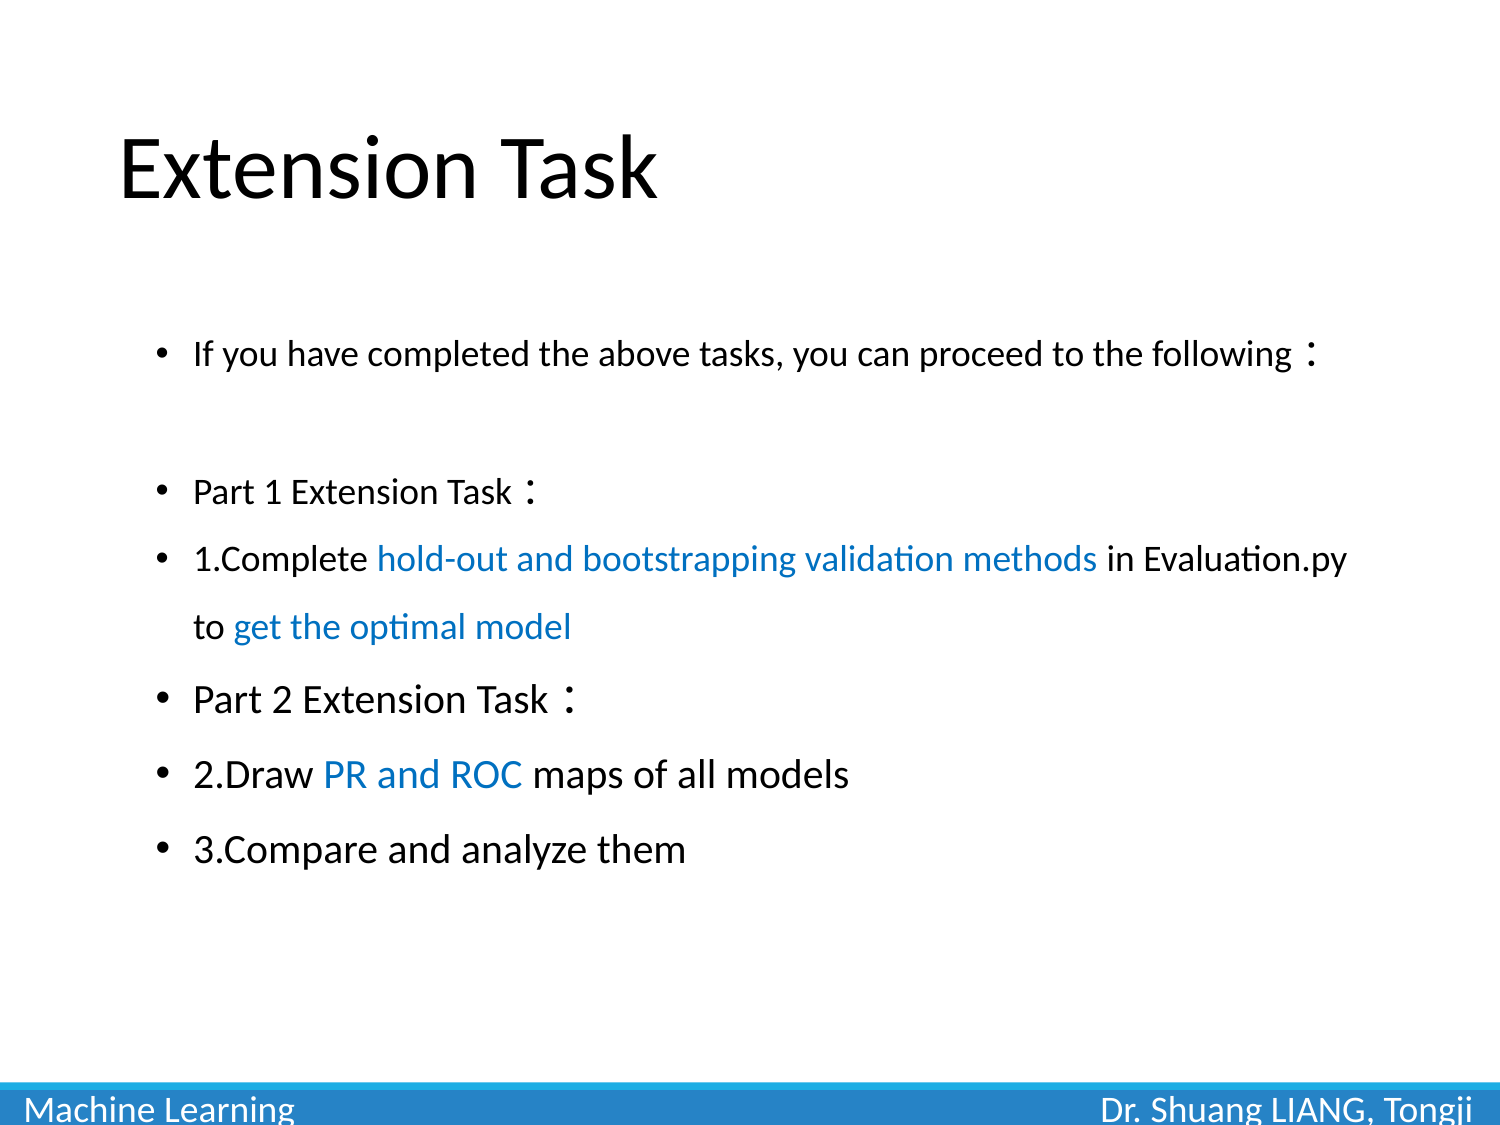

# Extension Task
If you have completed the above tasks, you can proceed to the following：

Part 1 Extension Task：
1.Complete hold-out and bootstrapping validation methods in Evaluation.py  to get the optimal model
Part 2 Extension Task：
2.Draw PR and ROC maps of all models
3.Compare and analyze them